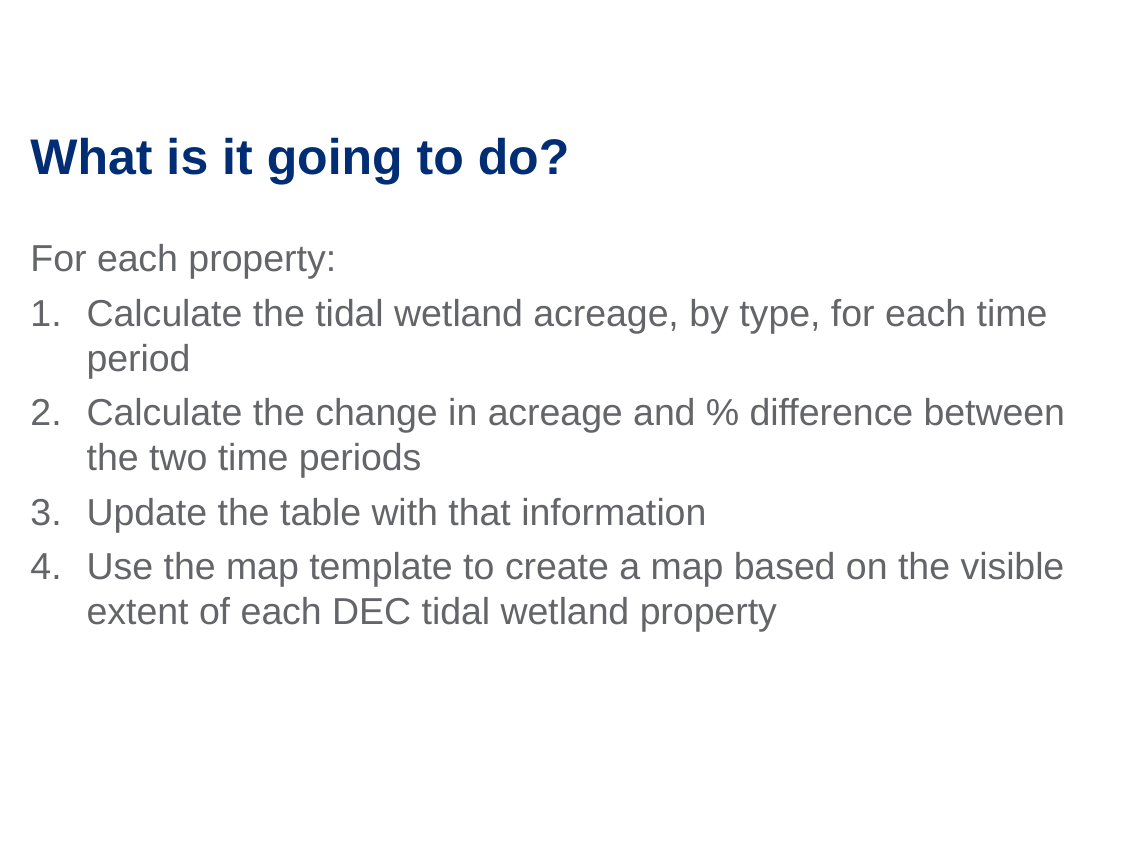

# What is it going to do?
For each property:
Calculate the tidal wetland acreage, by type, for each time period
Calculate the change in acreage and % difference between the two time periods
Update the table with that information
Use the map template to create a map based on the visible extent of each DEC tidal wetland property